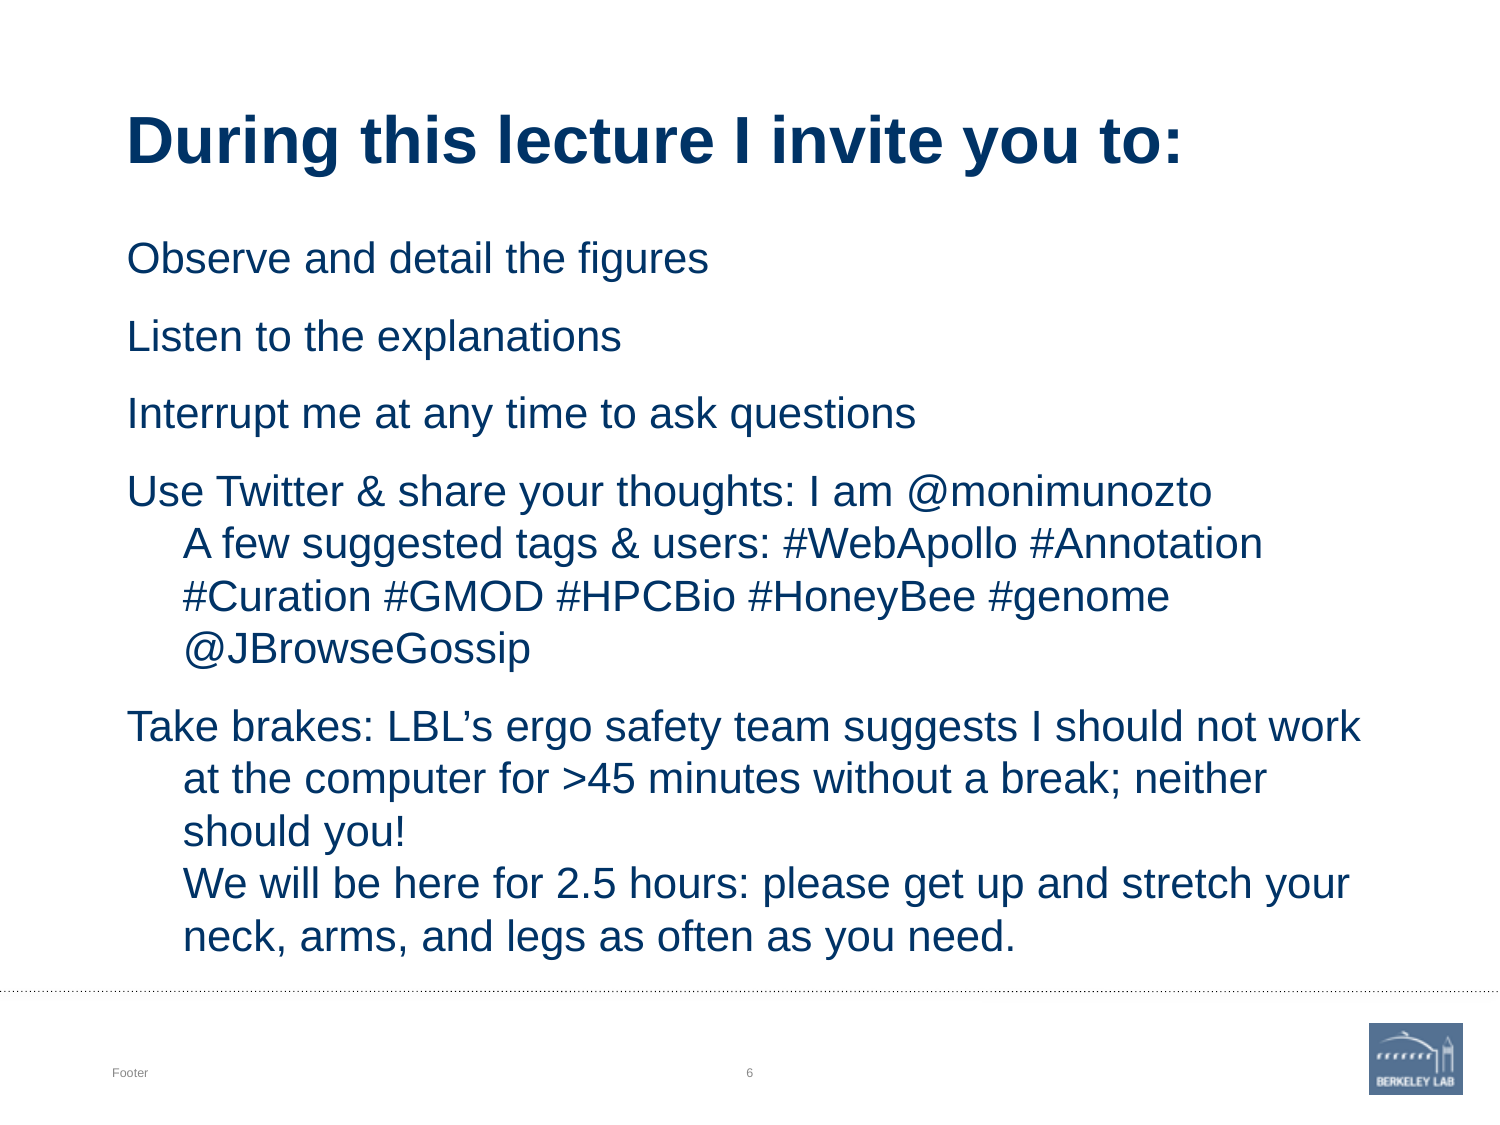

# During this lecture I invite you to:
Observe and detail the figures
Listen to the explanations
Interrupt me at any time to ask questions
Use Twitter & share your thoughts: I am @monimunozto
A few suggested tags & users: #WebApollo #Annotation #Curation #GMOD #HPCBio #HoneyBee #genome @JBrowseGossip
Take brakes: LBL’s ergo safety team suggests I should not work at the computer for >45 minutes without a break; neither should you!
We will be here for 2.5 hours: please get up and stretch your neck, arms, and legs as often as you need.

Footer
6